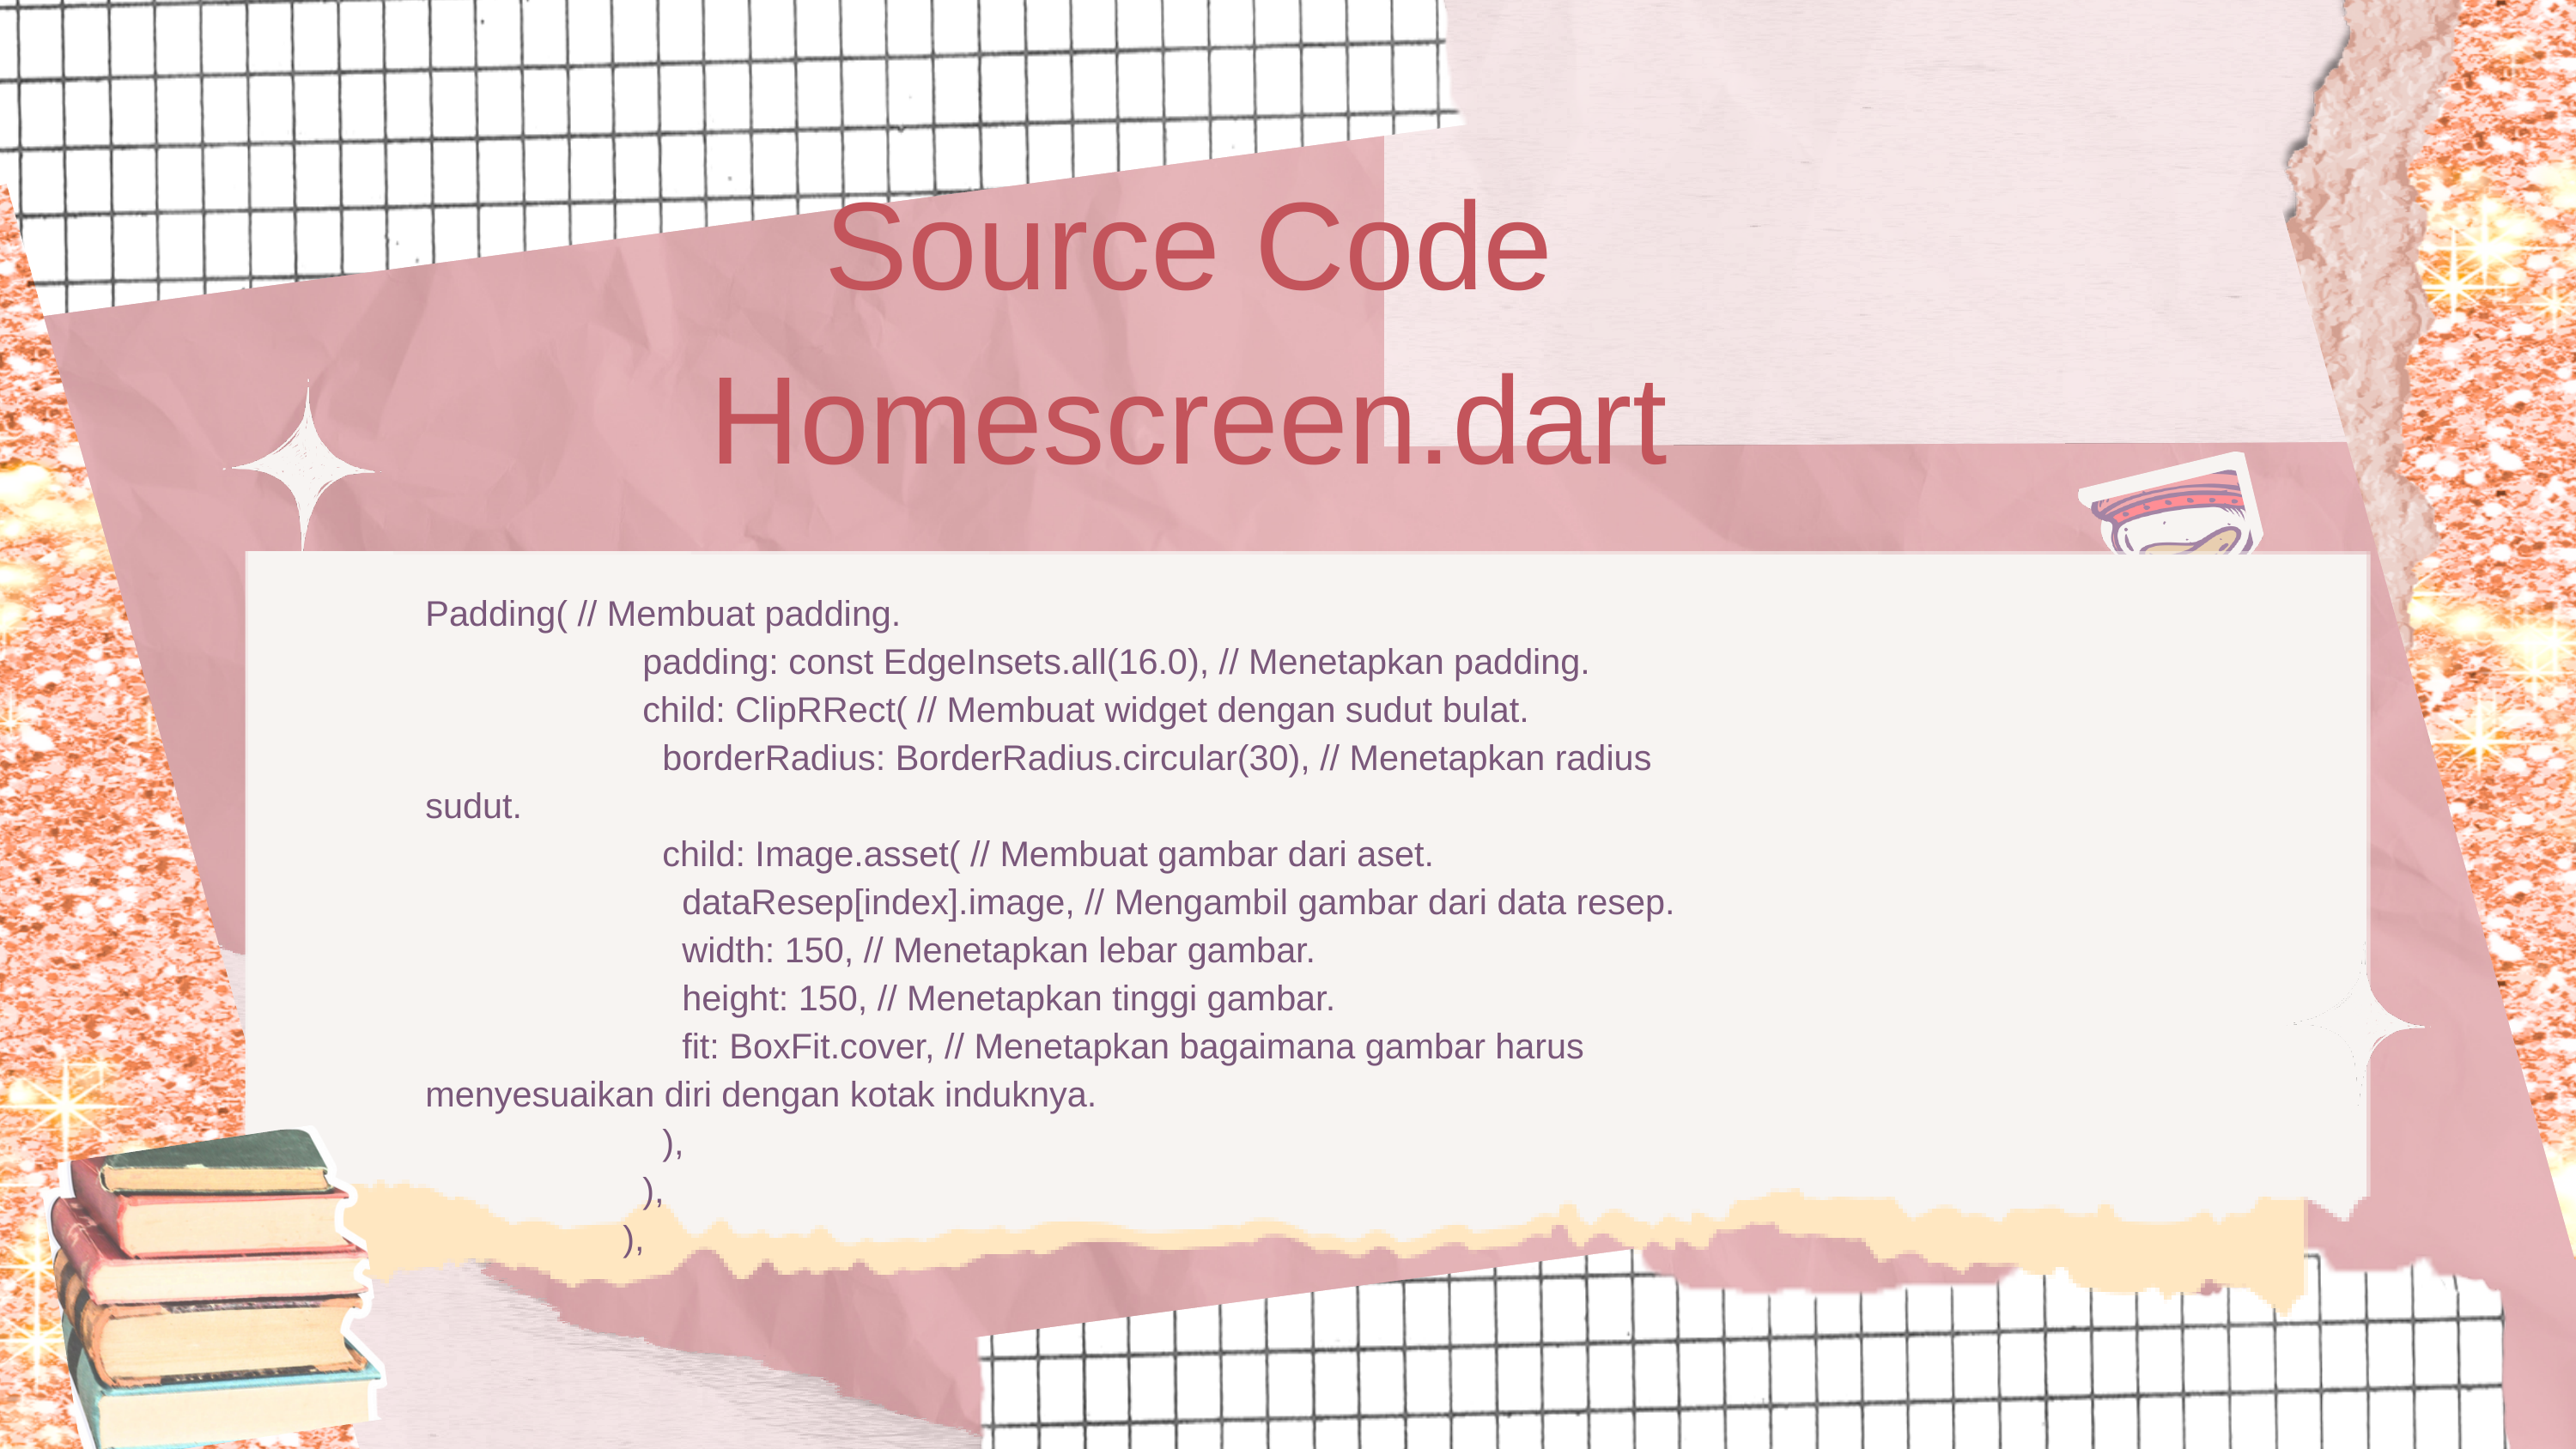

Source Code
Homescreen.dart

Padding( // Membuat padding.
                      padding: const EdgeInsets.all(16.0), // Menetapkan padding.
                      child: ClipRRect( // Membuat widget dengan sudut bulat.
                        borderRadius: BorderRadius.circular(30), // Menetapkan radius sudut.
                        child: Image.asset( // Membuat gambar dari aset.
                          dataResep[index].image, // Mengambil gambar dari data resep.
                          width: 150, // Menetapkan lebar gambar.
                          height: 150, // Menetapkan tinggi gambar.
                          fit: BoxFit.cover, // Menetapkan bagaimana gambar harus menyesuaikan diri dengan kotak induknya.
                        ),
                      ),
                    ),